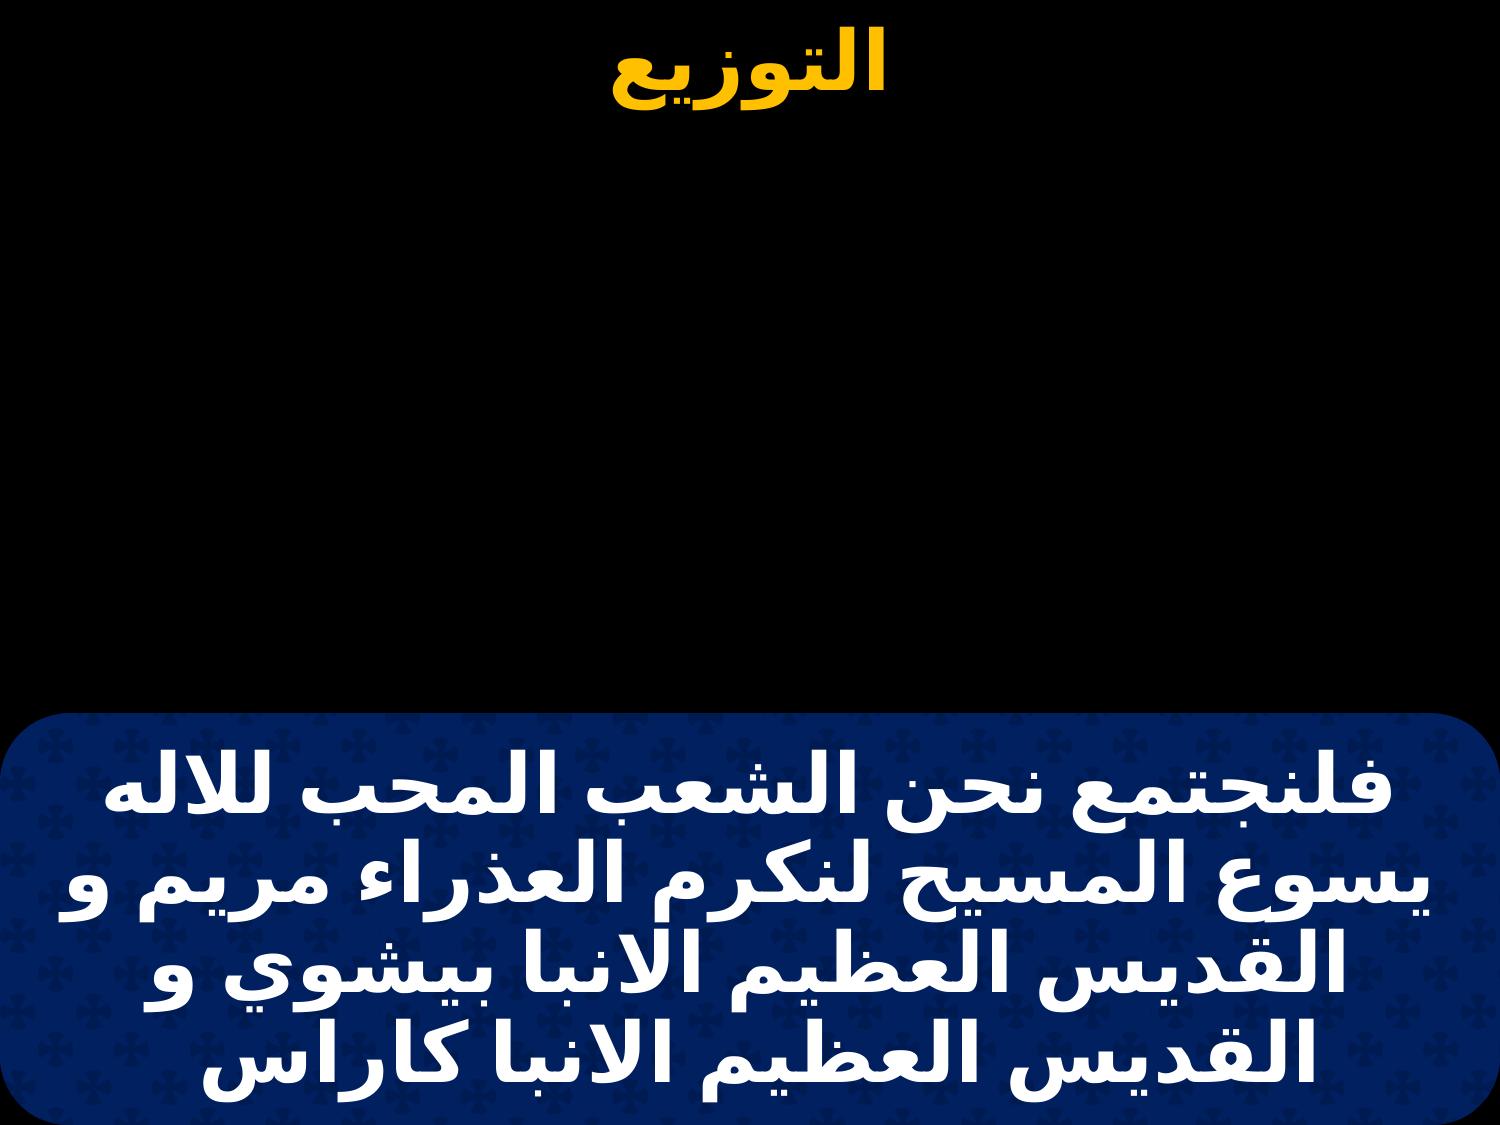

# فلنجتمع نحن الشعب المحب للاله يسوع المسيح لنكرم العذراء مريم و القديس العظيم الانبا بيشوي و القديس العظيم الانبا كاراس